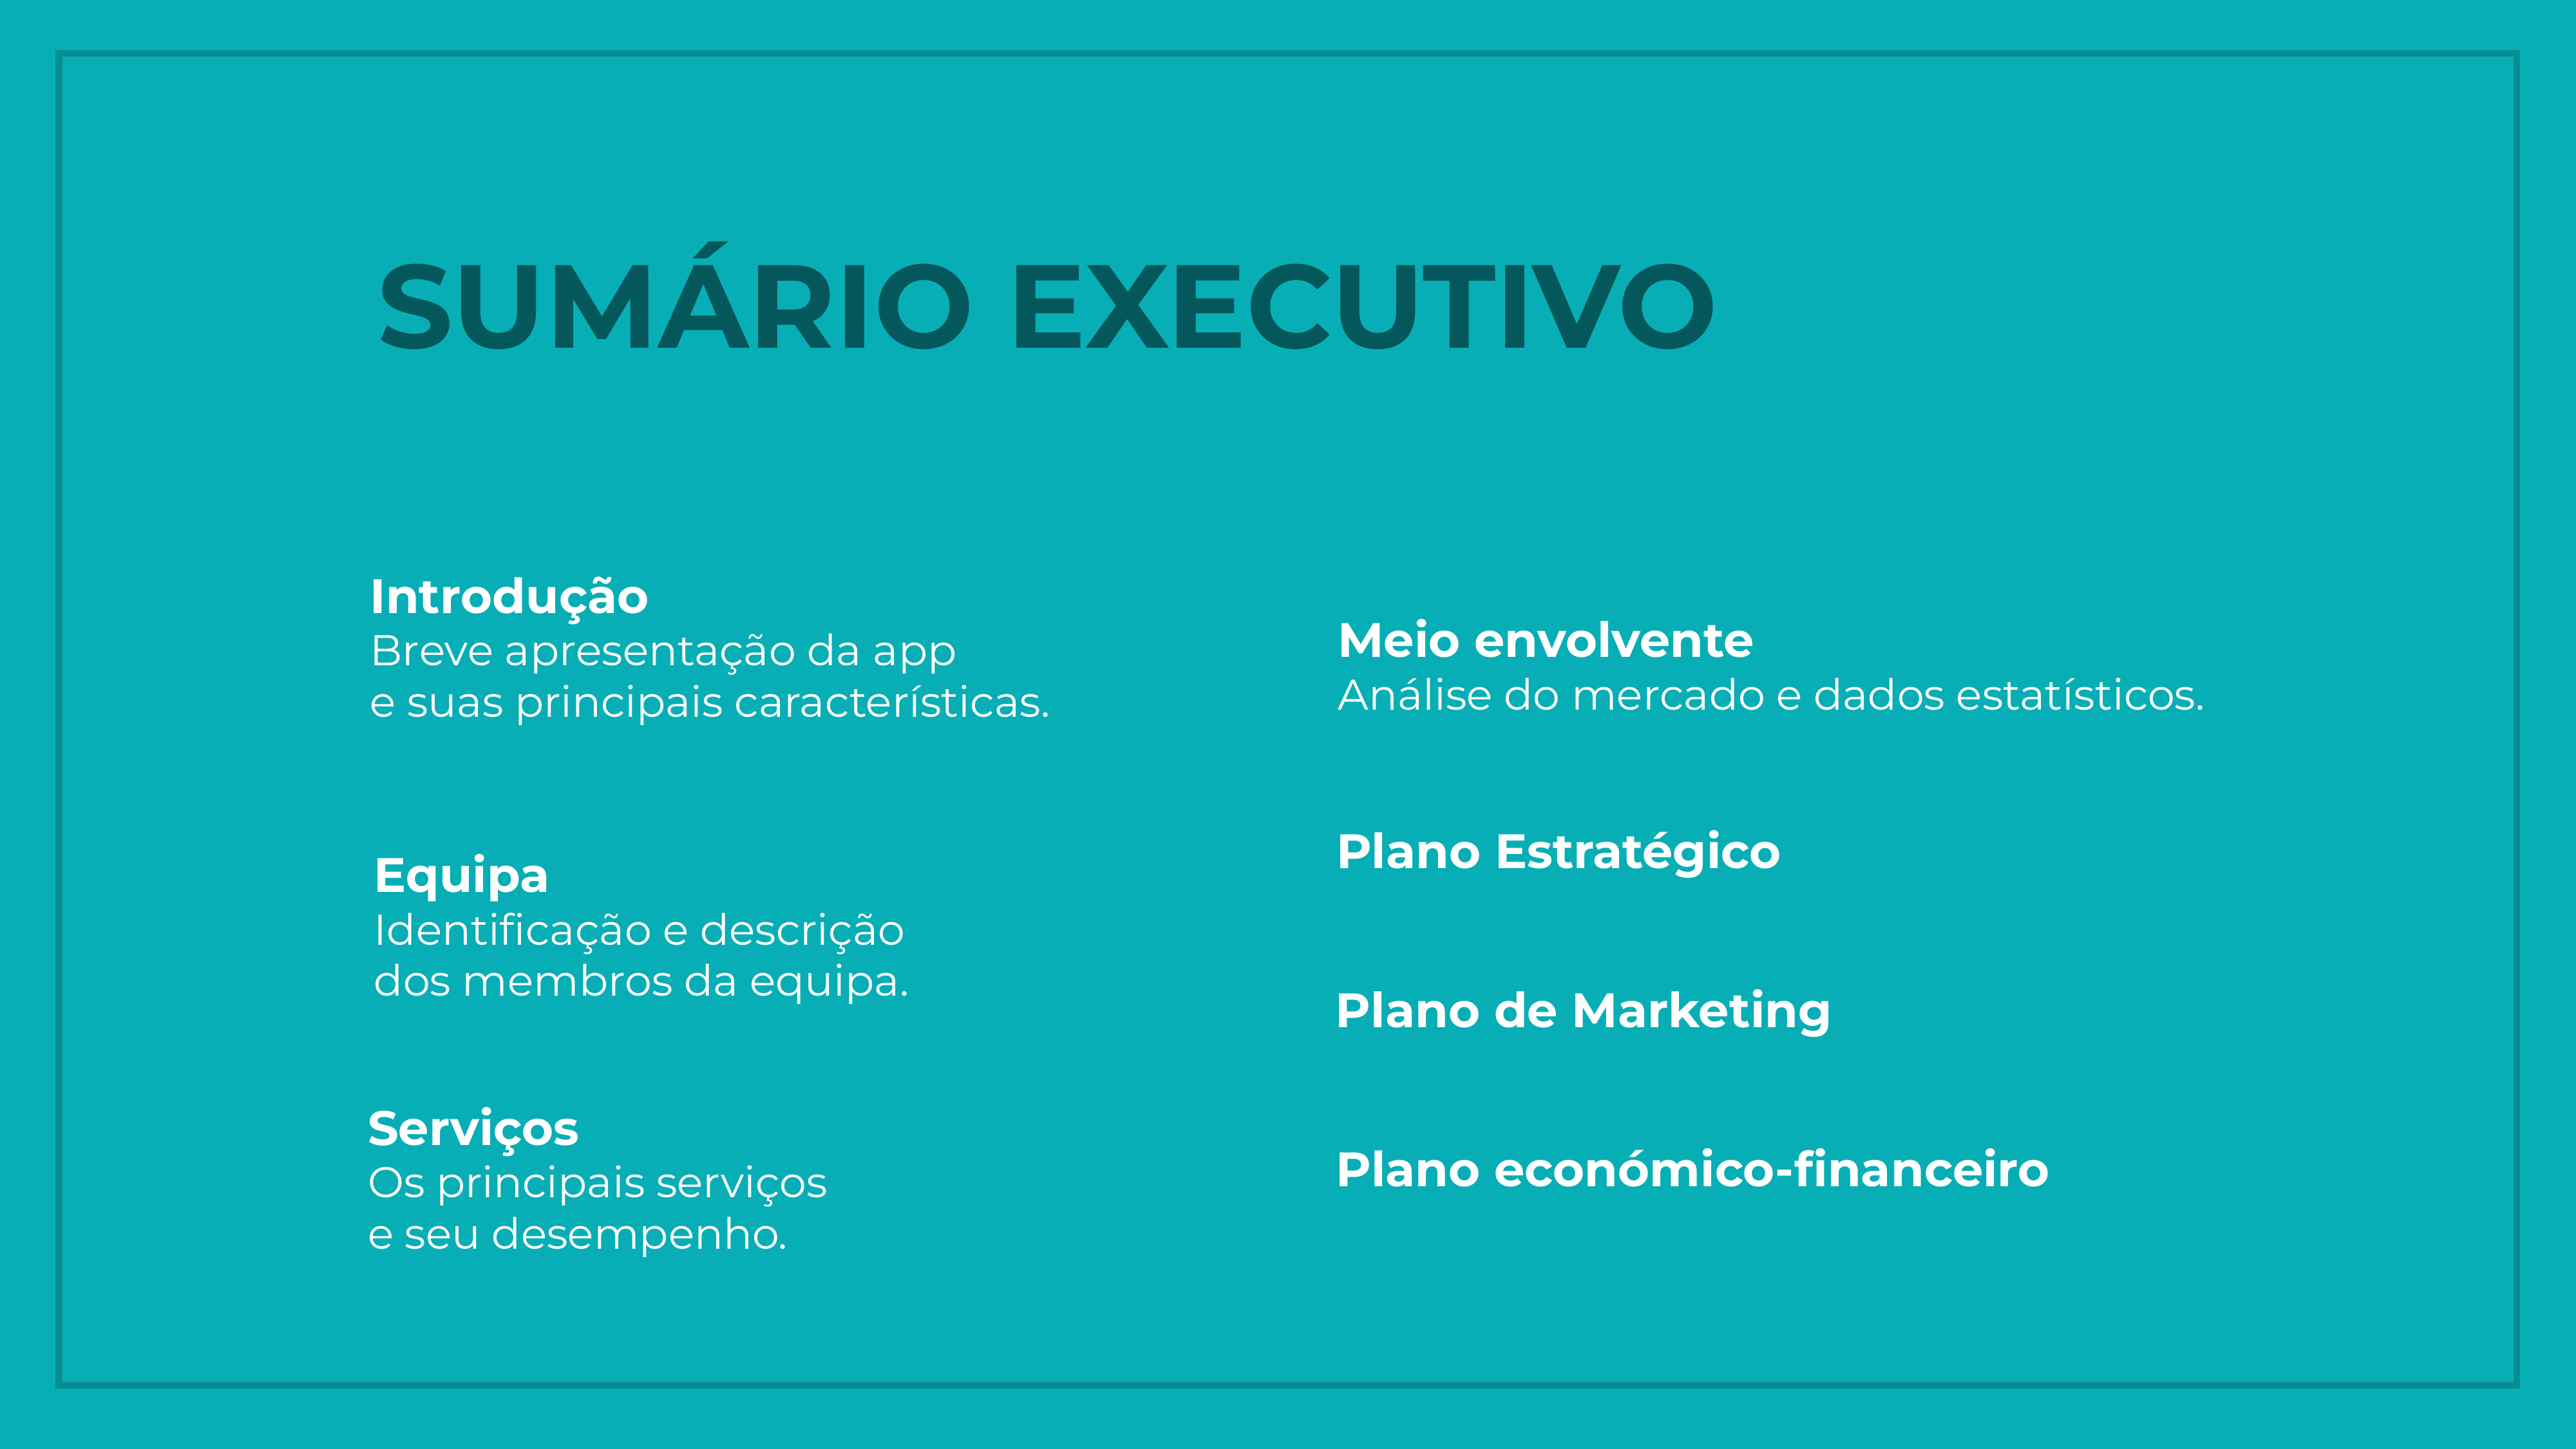

SUMÁRIO EXECUTIVO
Introdução
Breve apresentação da app
e suas principais características.
Meio envolvente
Análise do mercado e dados estatísticos.
Plano Estratégico
Equipa
Identificação e descrição
dos membros da equipa.
Plano de Marketing
Serviços
Os principais serviços
e seu desempenho.
Plano económico-financeiro